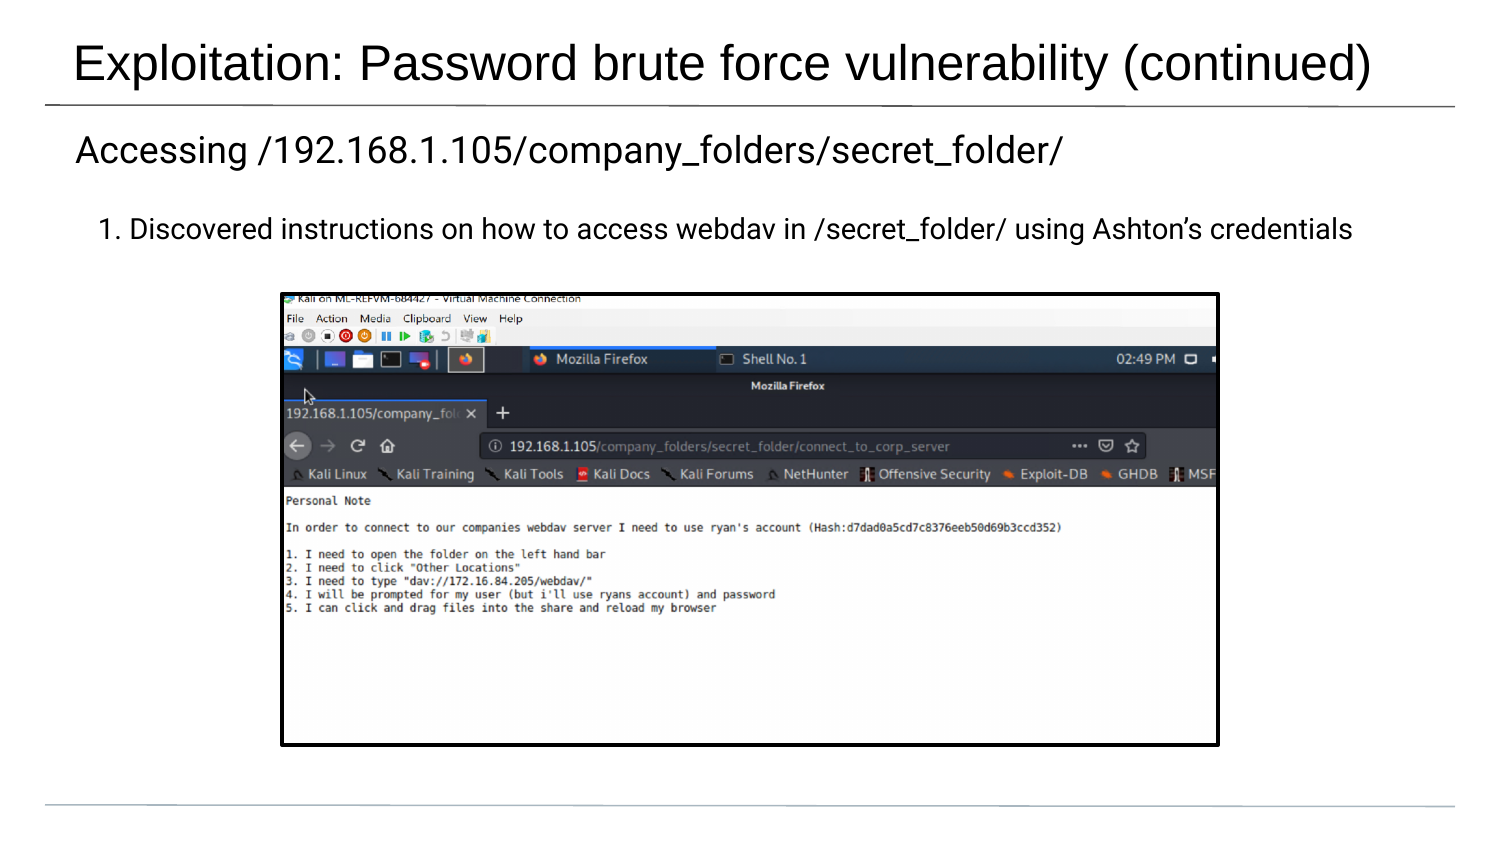

# Exploitation: Password brute force vulnerability (continued)
Accessing /192.168.1.105/company_folders/secret_folder/
1. Discovered instructions on how to access webdav in /secret_folder/ using Ashton’s credentials